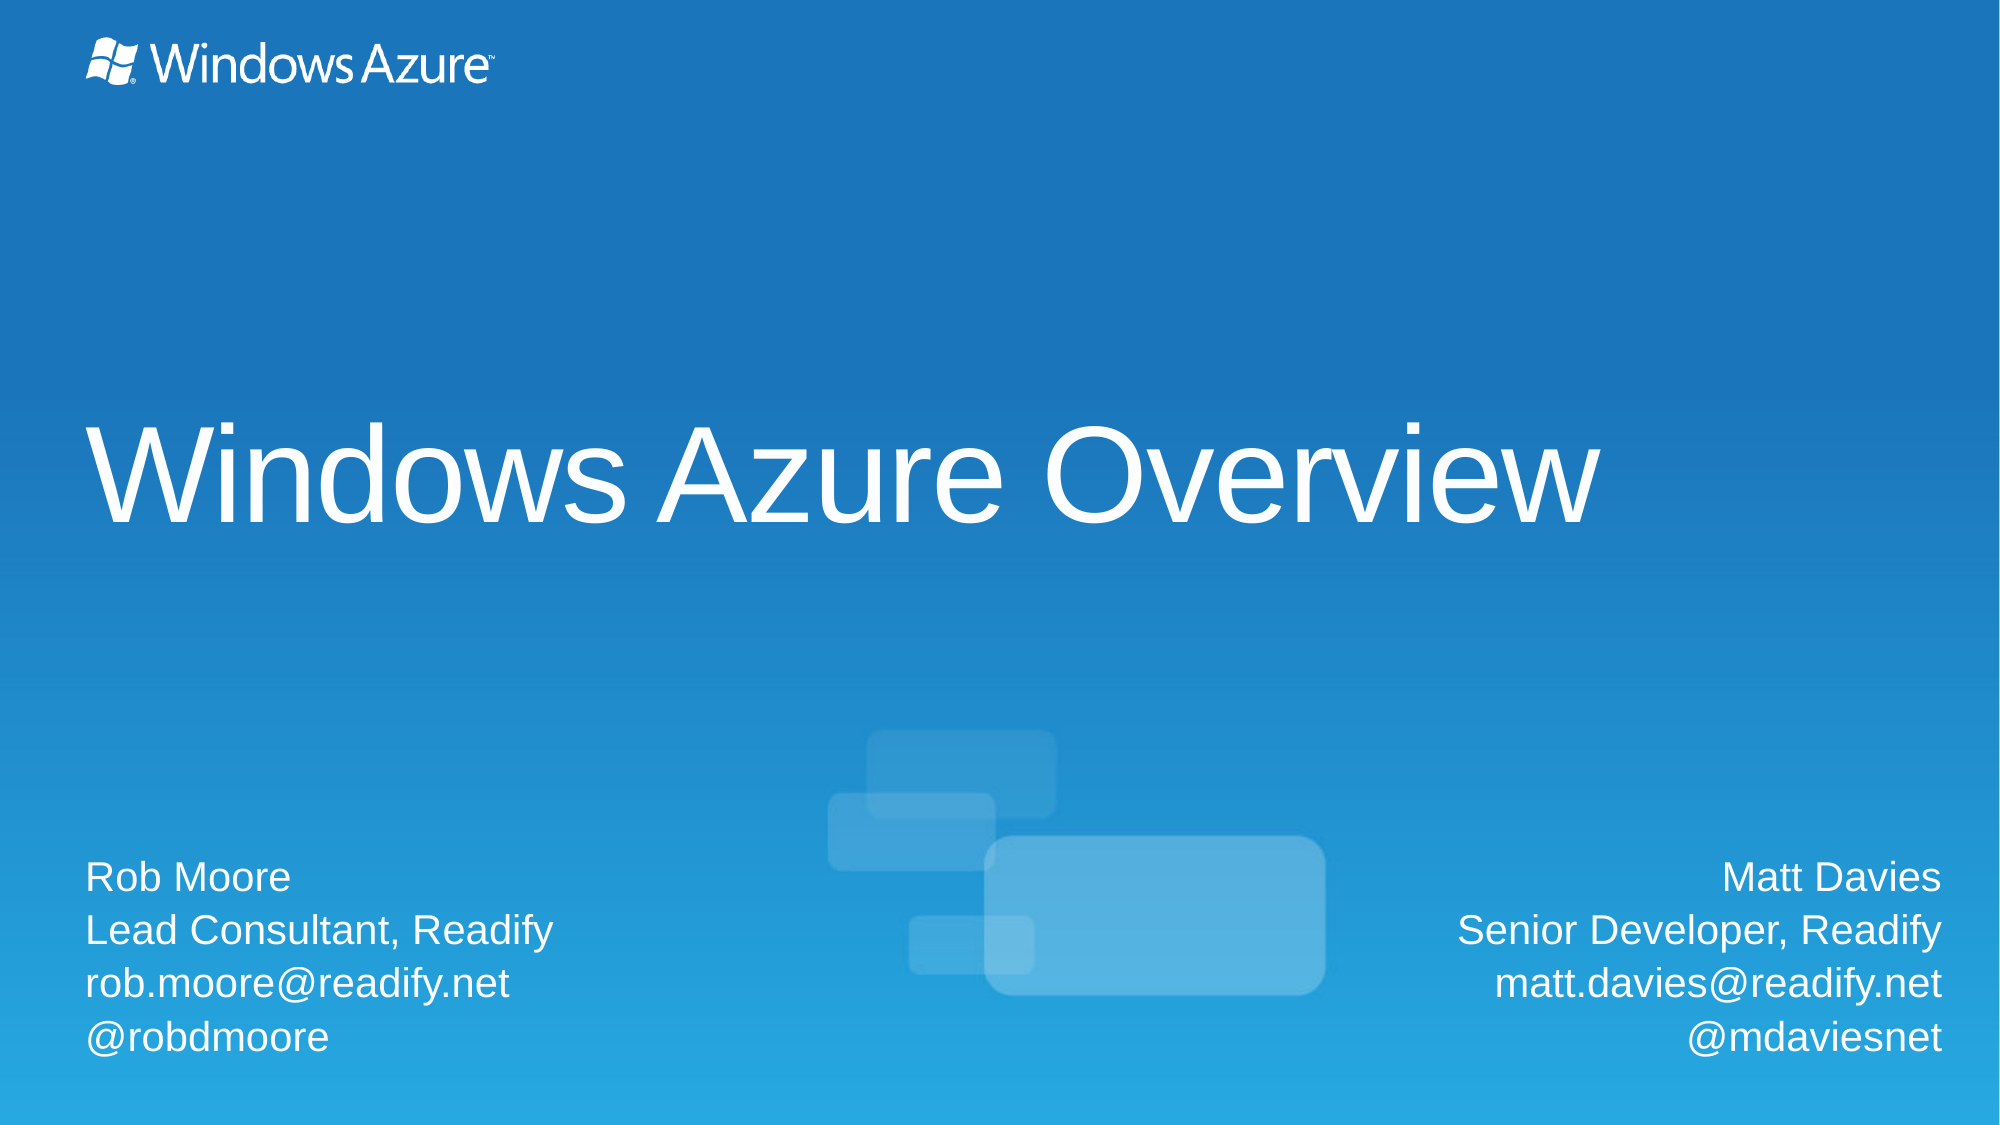

# Windows Azure Overview
Rob Moore
Lead Consultant, Readify
rob.moore@readify.net
@robdmoore
Matt Davies
Senior Developer, Readify
matt.davies@readify.net
@mdaviesnet